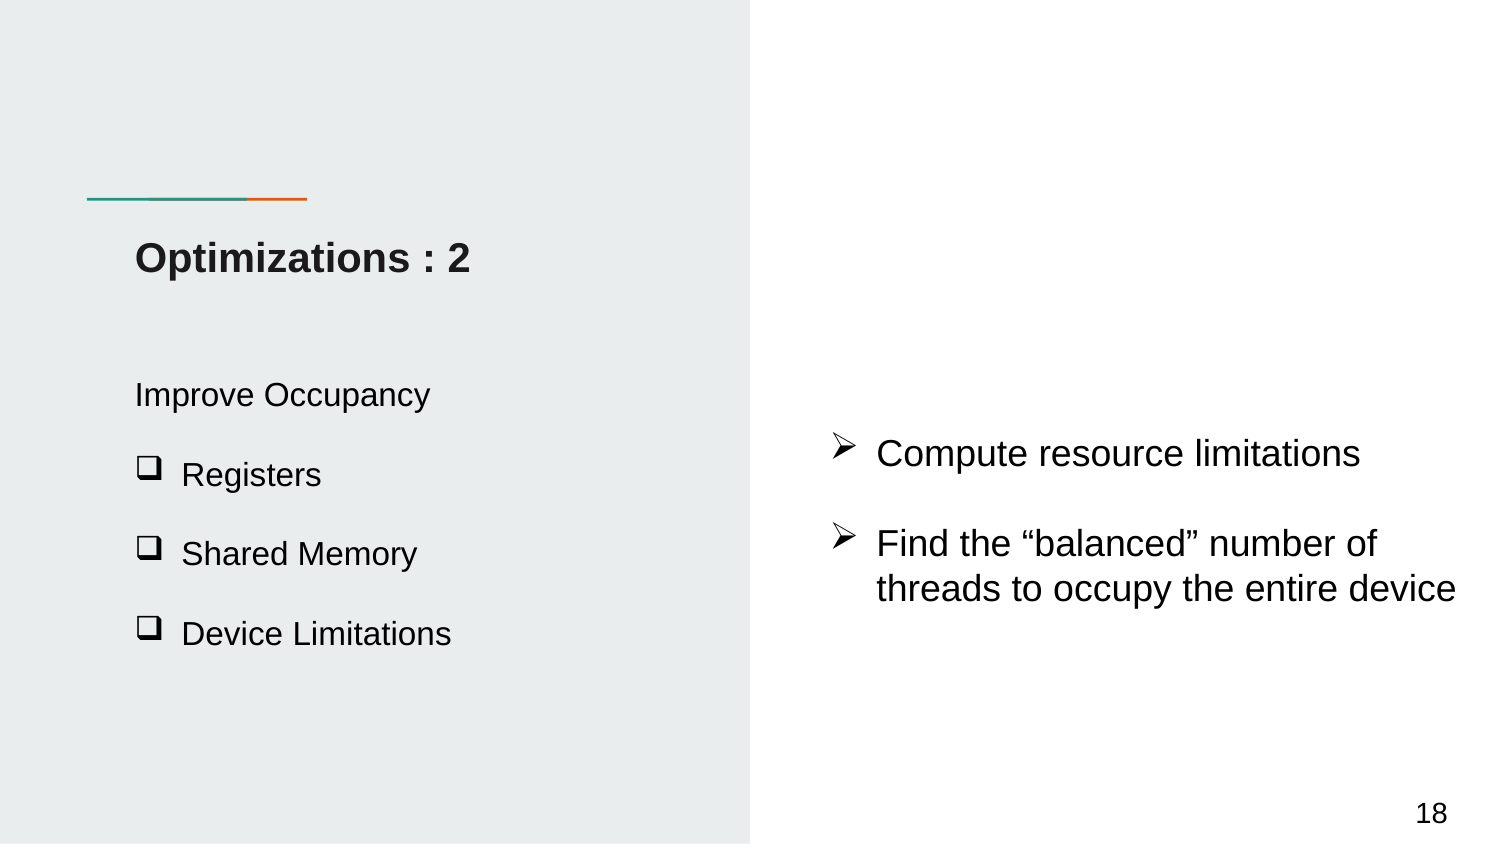

# Optimizations : 2
Improve Occupancy

Registers

Shared Memory

Device Limitations
Compute resource limitations
Find the “balanced” number of
threads to occupy the entire device
18